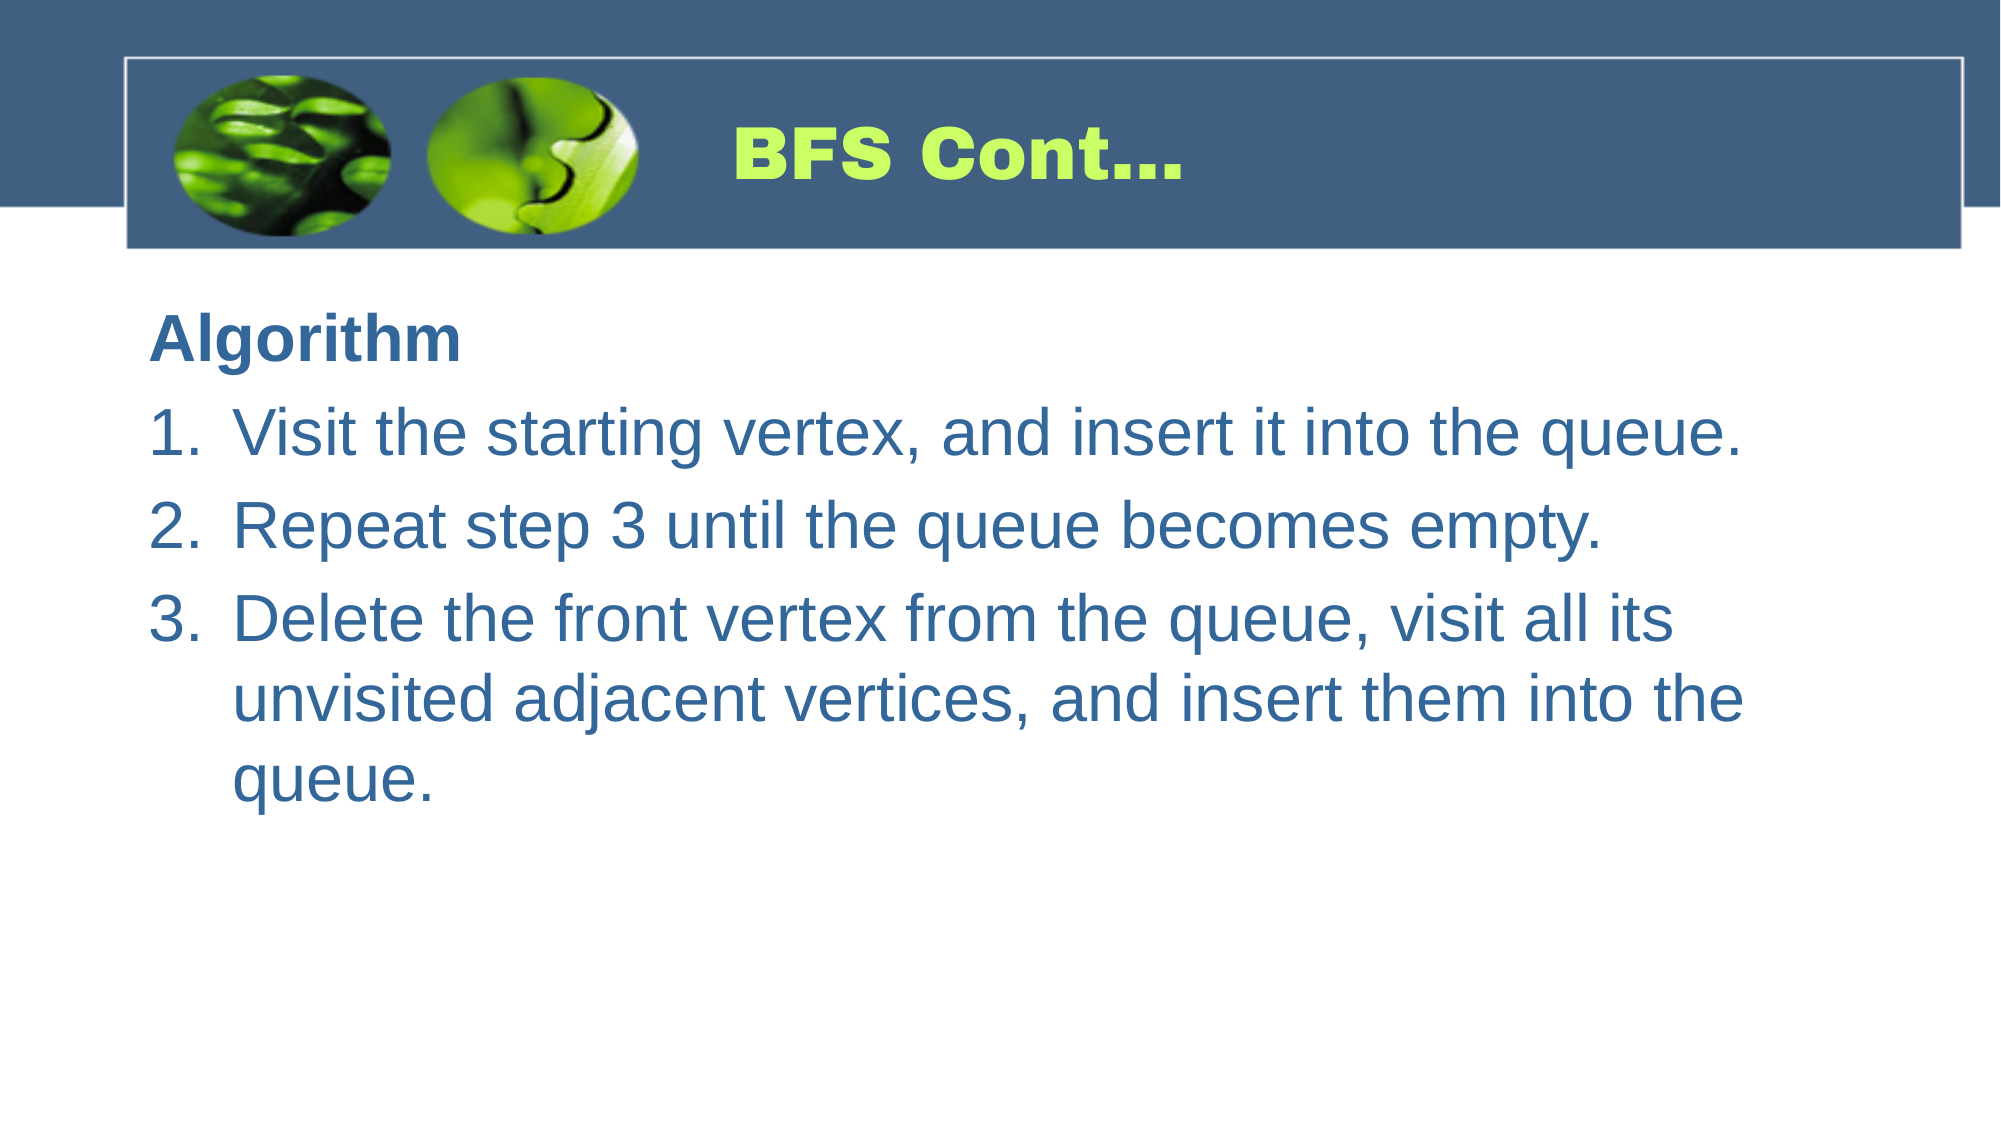

# BFS Cont…
Algorithm
Visit the starting vertex, and insert it into the queue.
Repeat step 3 until the queue becomes empty.
Delete the front vertex from the queue, visit all its unvisited adjacent vertices, and insert them into the queue.